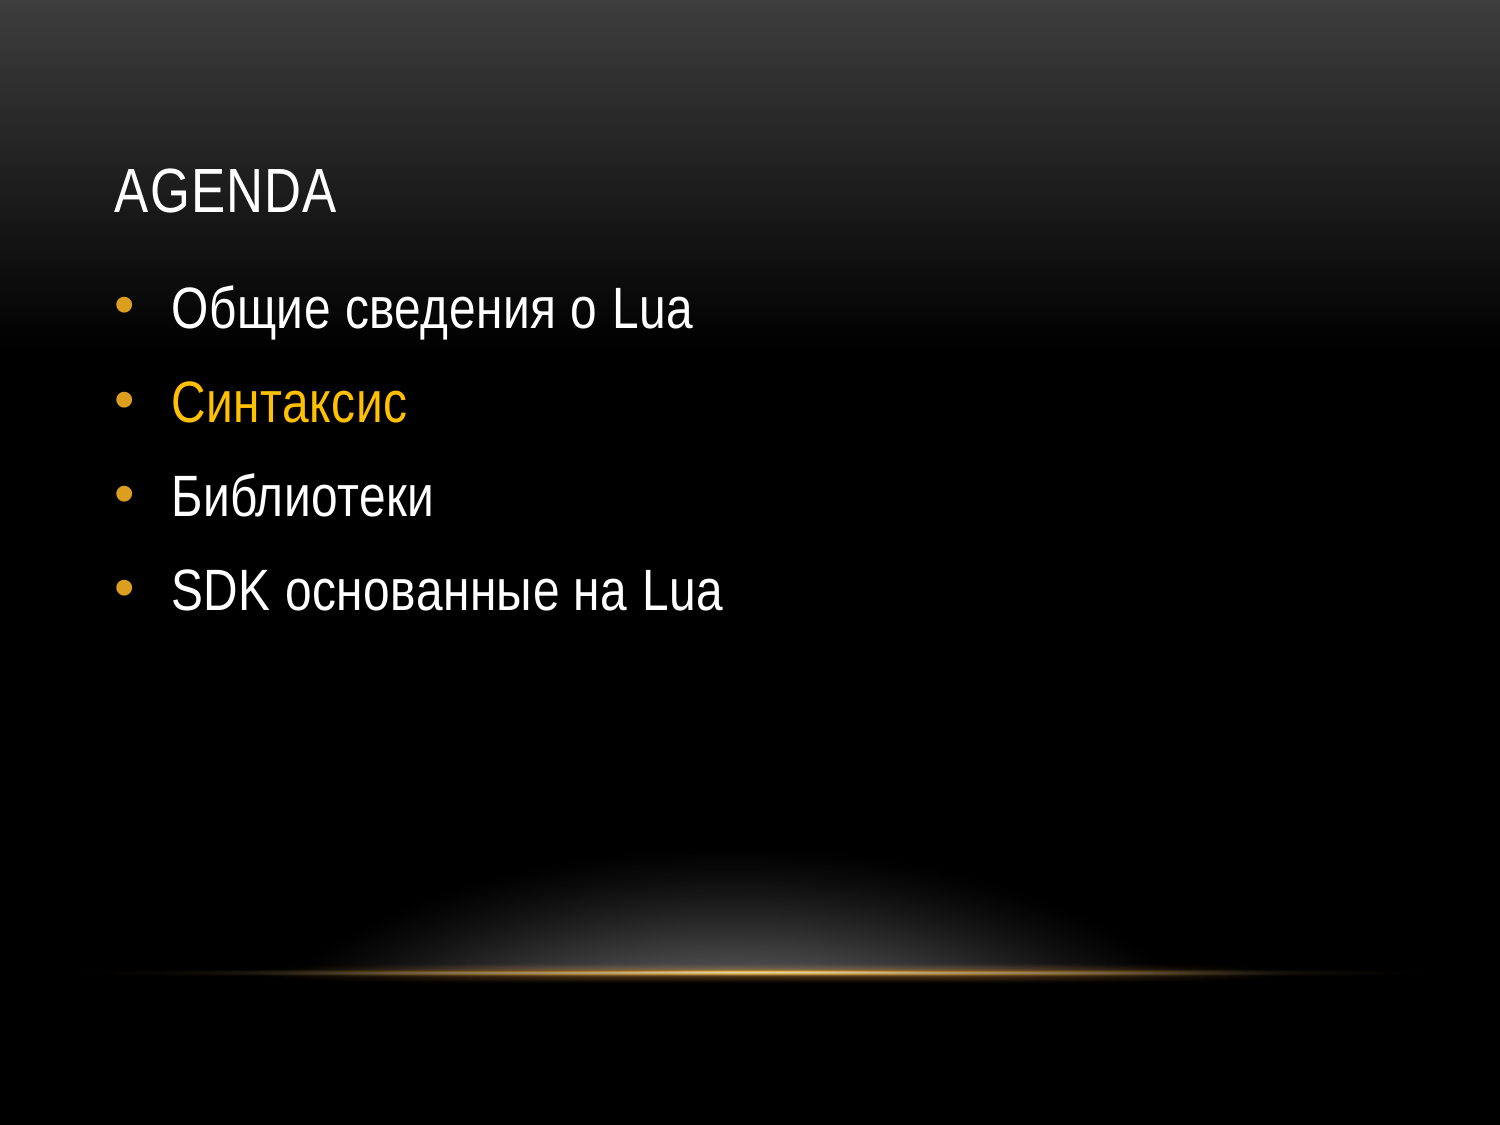

# Agenda
Общие сведения о Lua
Синтаксис
Библиотеки
SDK основанные на Lua